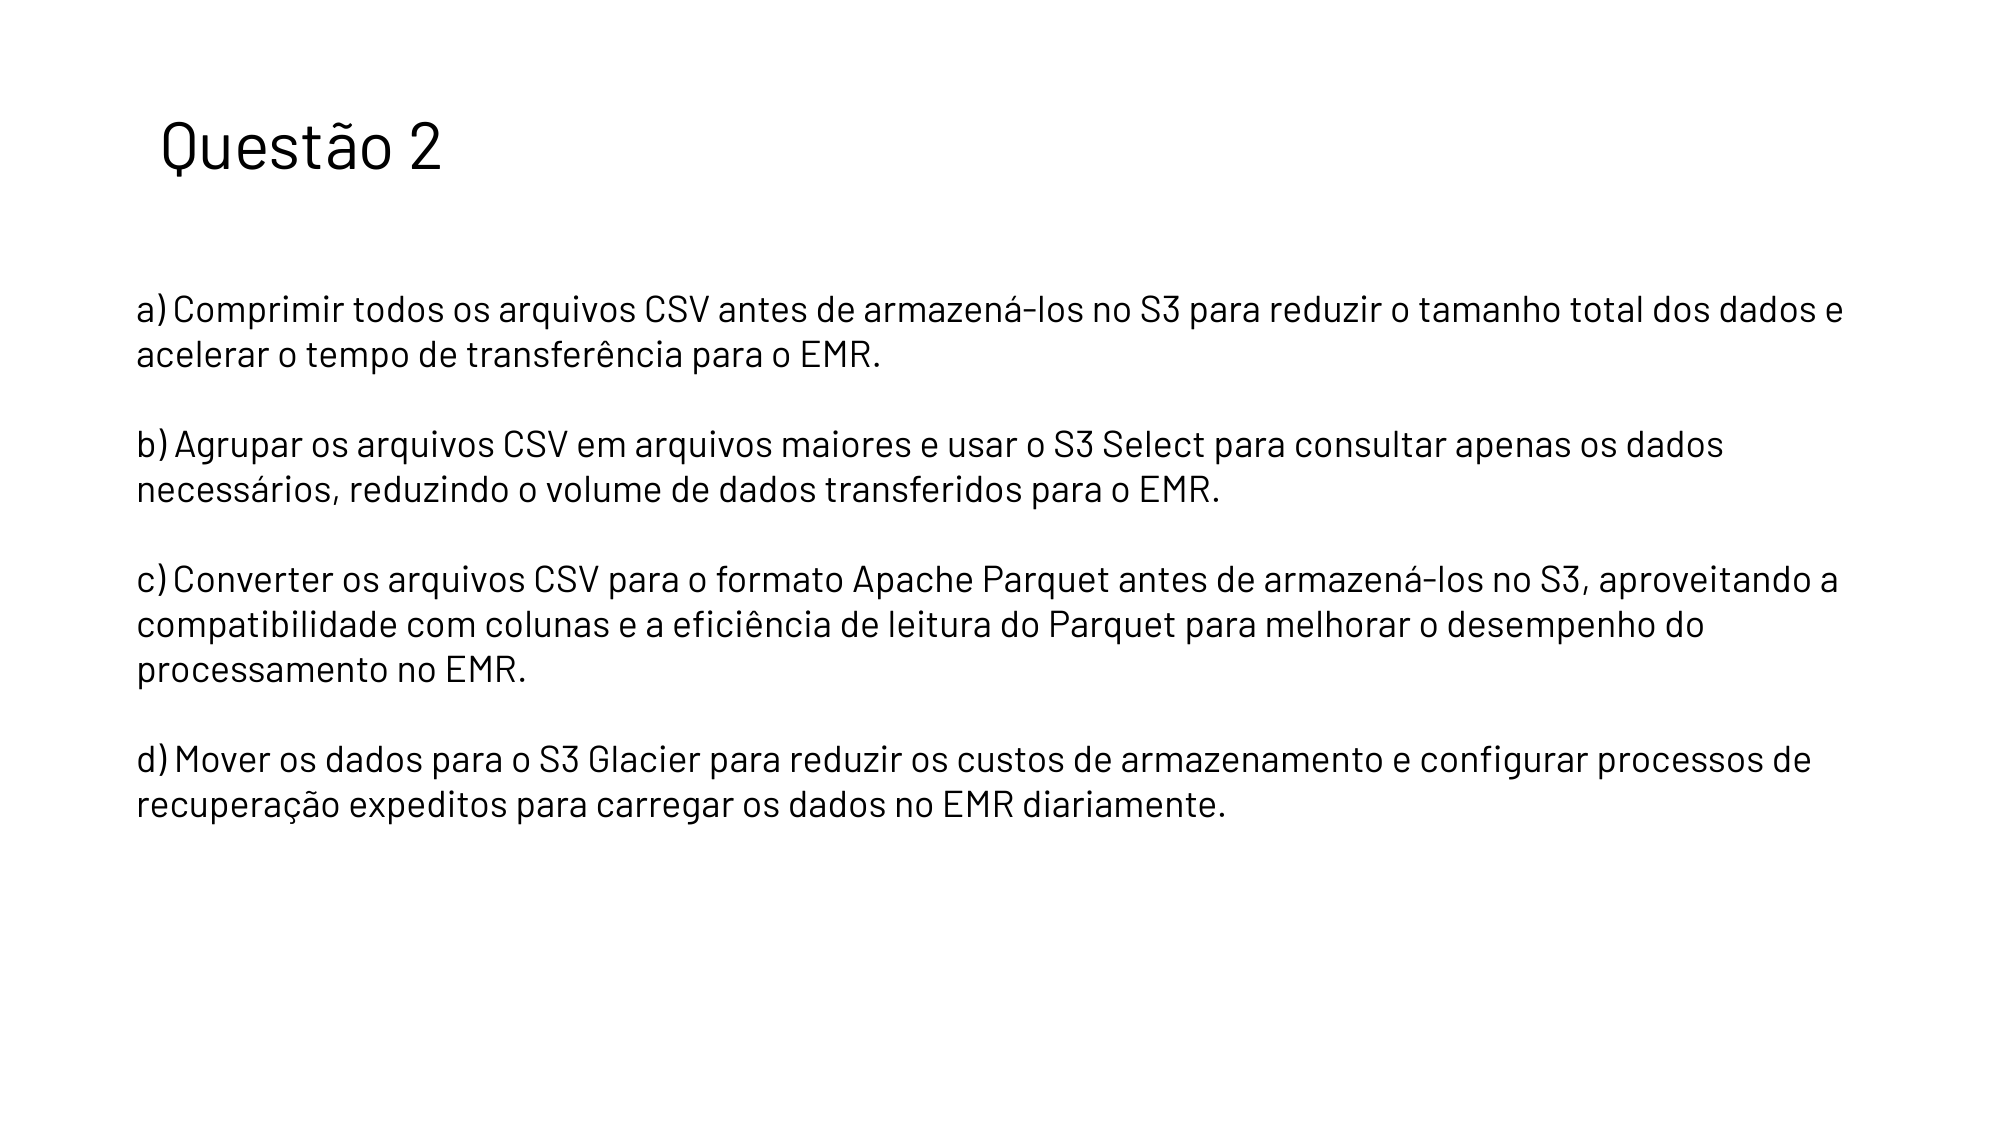

# Questão 2
a) Comprimir todos os arquivos CSV antes de armazená-los no S3 para reduzir o tamanho total dos dados e acelerar o tempo de transferência para o EMR.

b) Agrupar os arquivos CSV em arquivos maiores e usar o S3 Select para consultar apenas os dados necessários, reduzindo o volume de dados transferidos para o EMR.

c) Converter os arquivos CSV para o formato Apache Parquet antes de armazená-los no S3, aproveitando a compatibilidade com colunas e a eficiência de leitura do Parquet para melhorar o desempenho do processamento no EMR.

d) Mover os dados para o S3 Glacier para reduzir os custos de armazenamento e configurar processos de recuperação expeditos para carregar os dados no EMR diariamente.